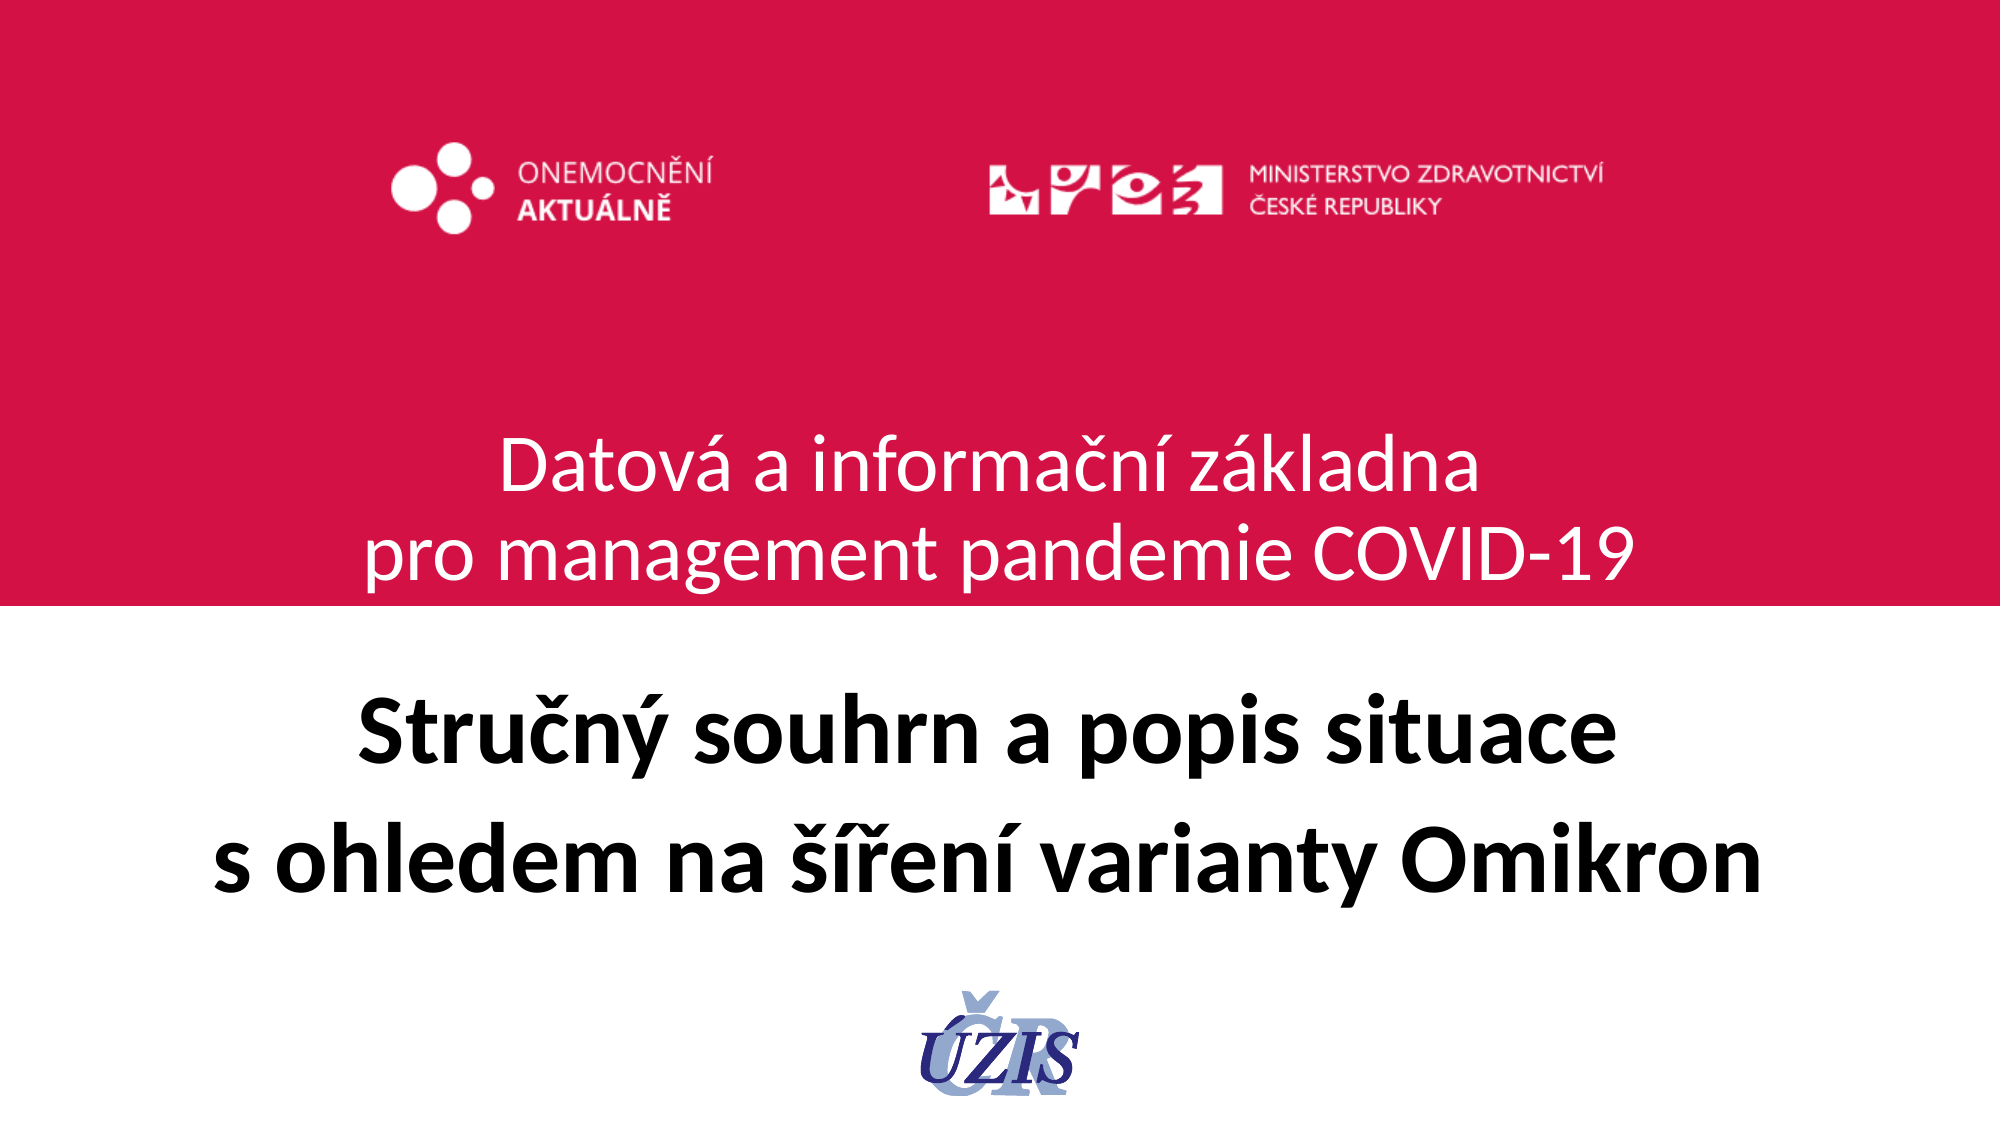

# Datová a informační základna pro management pandemie COVID-19
Stručný souhrn a popis situace
s ohledem na šíření varianty Omikron